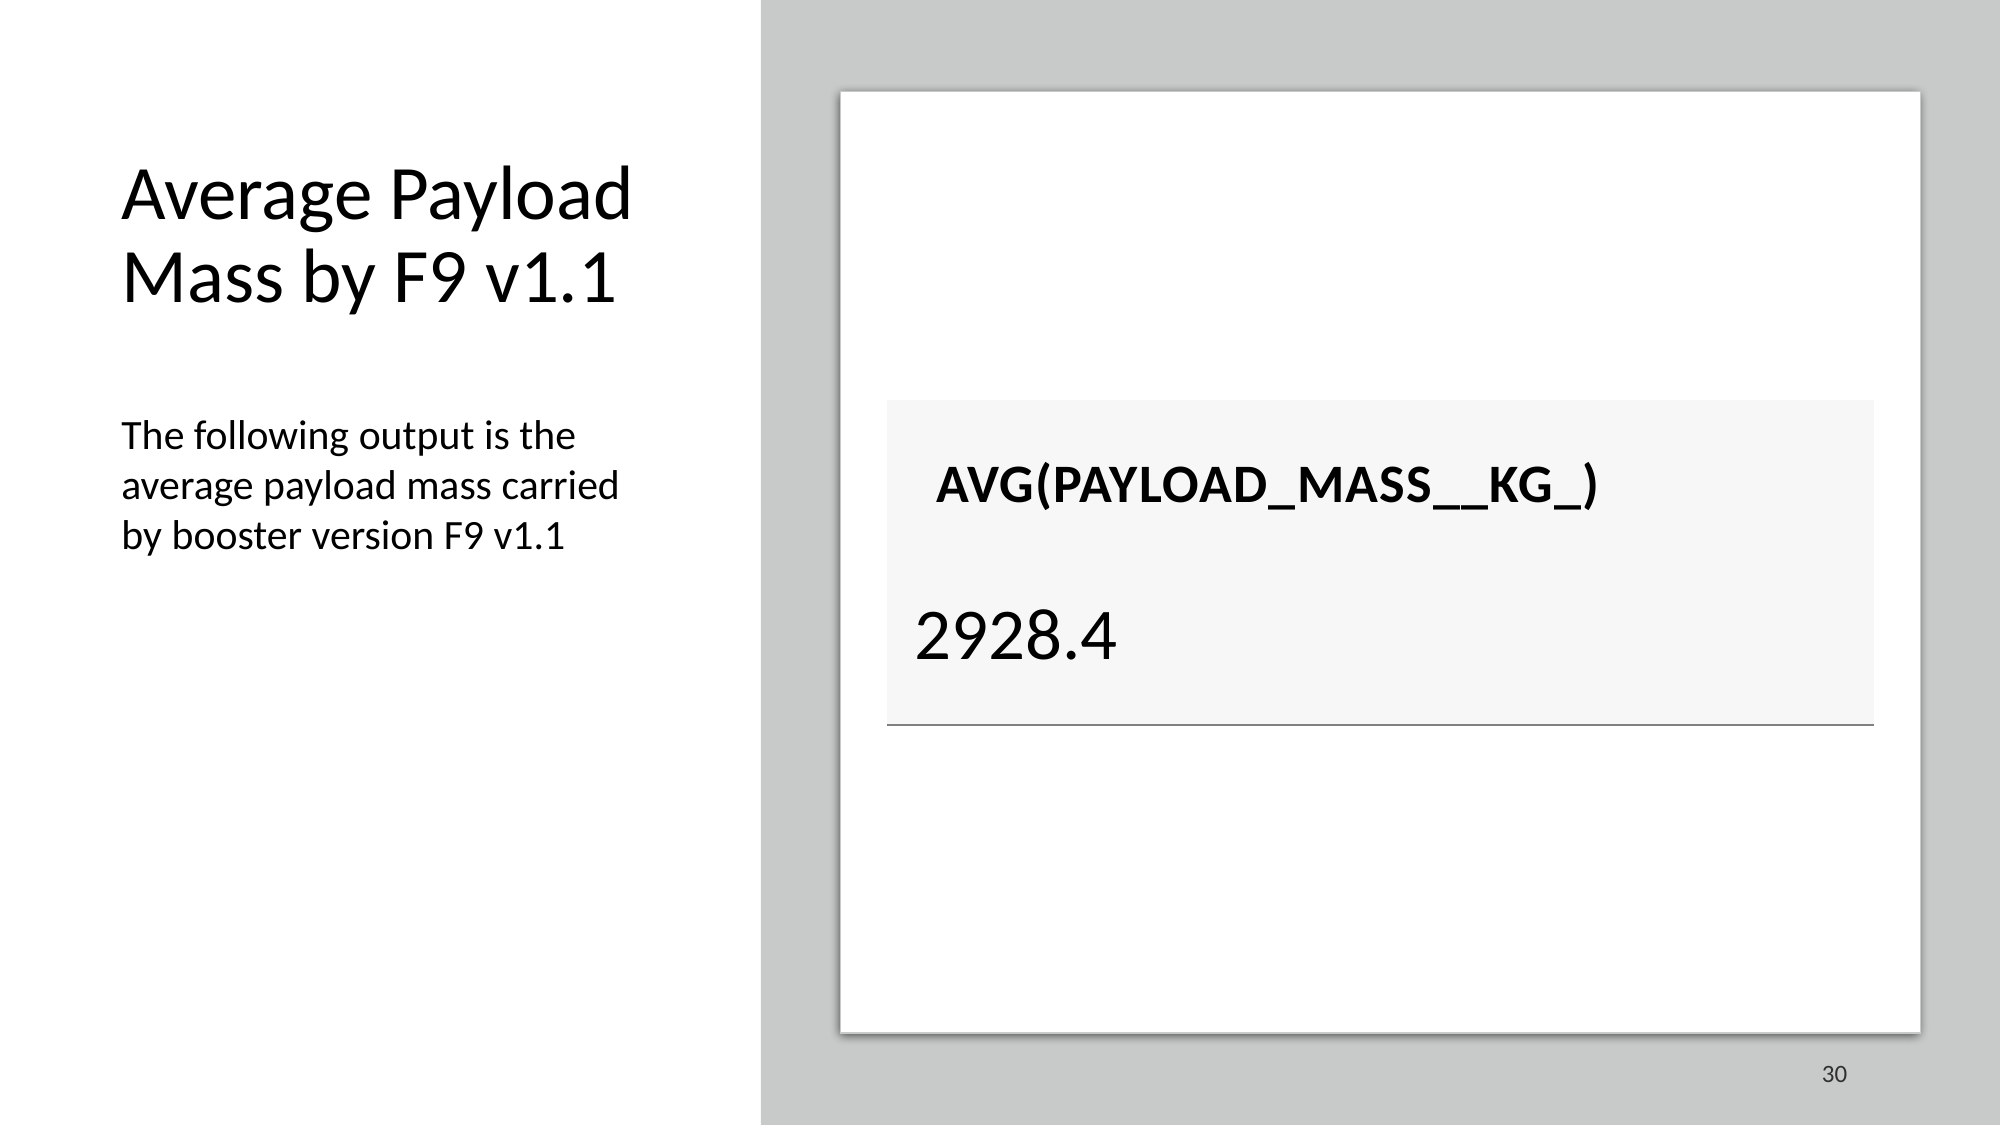

Average Payload Mass by F9 v1.1
| AVG(PAYLOAD\_MASS\_\_KG\_) |
| --- |
| 2928.4 |
The following output is the average payload mass carried by booster version F9 v1.1
30